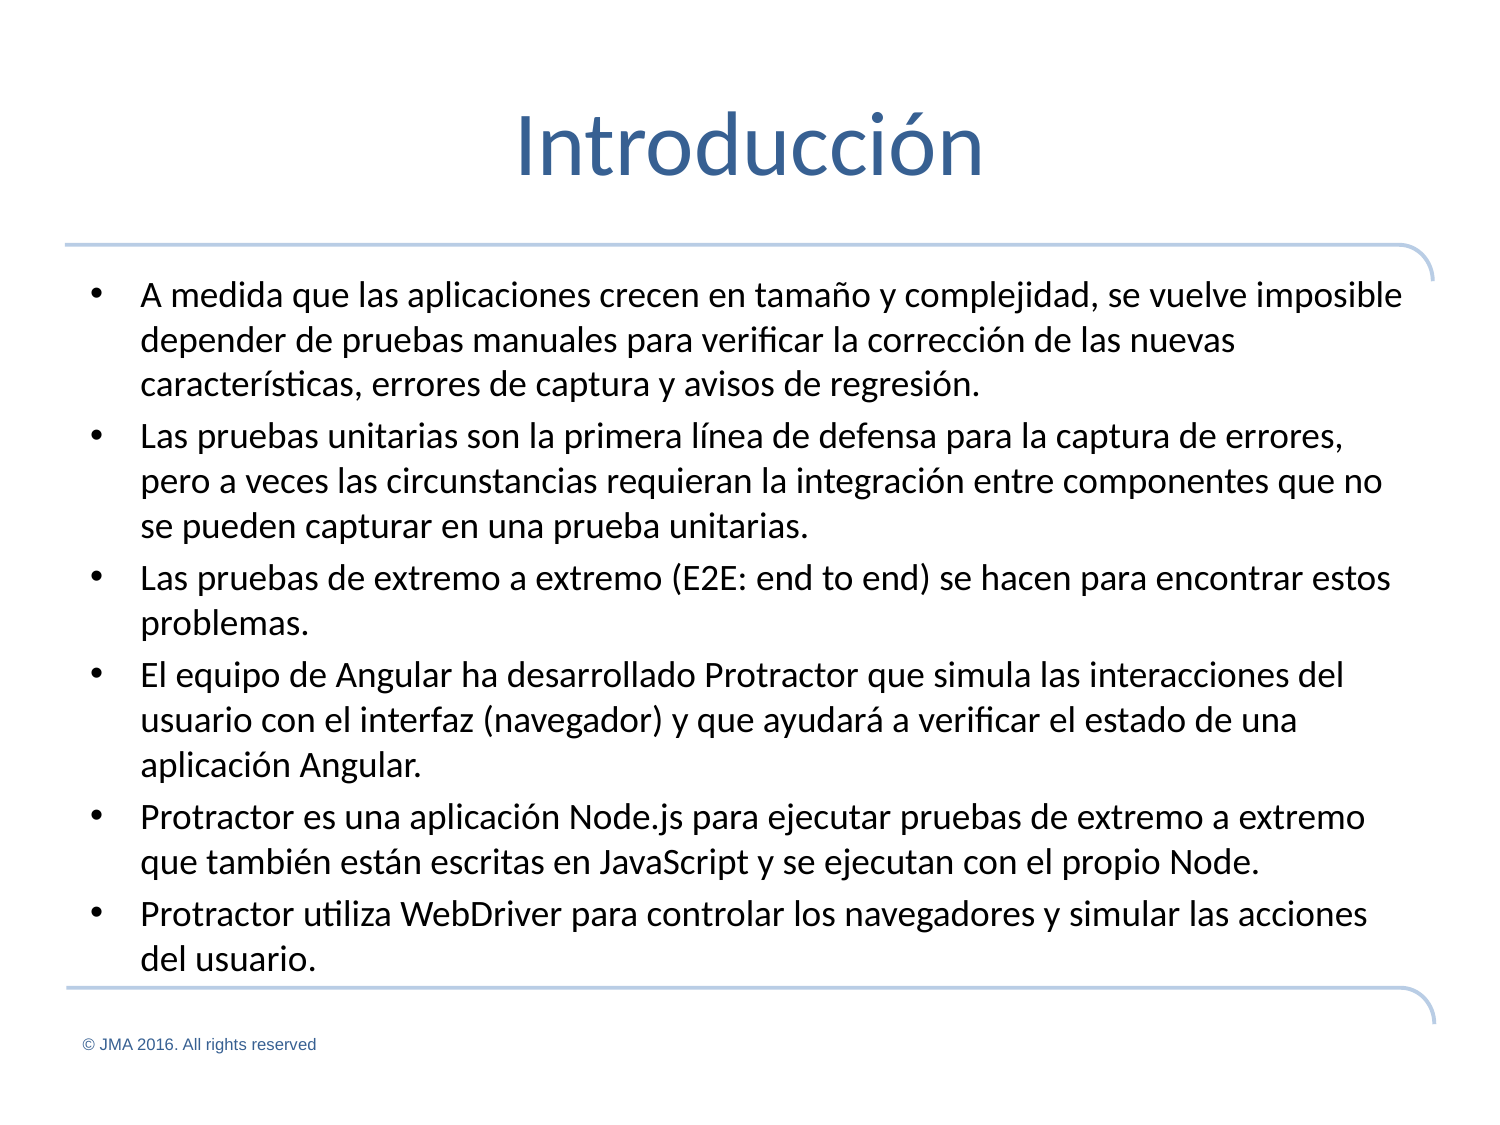

# Introducción
A medida que las aplicaciones crecen en tamaño y complejidad, se vuelve imposible depender de pruebas manuales para verificar la corrección de las nuevas características, errores de captura y avisos de regresión.
Las pruebas unitarias son la primera línea de defensa para la captura de errores, pero a veces las circunstancias requieran la integración entre componentes que no se pueden capturar en una prueba unitarias.
Las pruebas de extremo a extremo (E2E: end to end) se hacen para encontrar estos problemas.
El equipo de Angular ha desarrollado Protractor que simula las interacciones del usuario con el interfaz (navegador) y que ayudará a verificar el estado de una aplicación Angular.
Protractor es una aplicación Node.js para ejecutar pruebas de extremo a extremo que también están escritas en JavaScript y se ejecutan con el propio Node.
Protractor utiliza WebDriver para controlar los navegadores y simular las acciones del usuario.